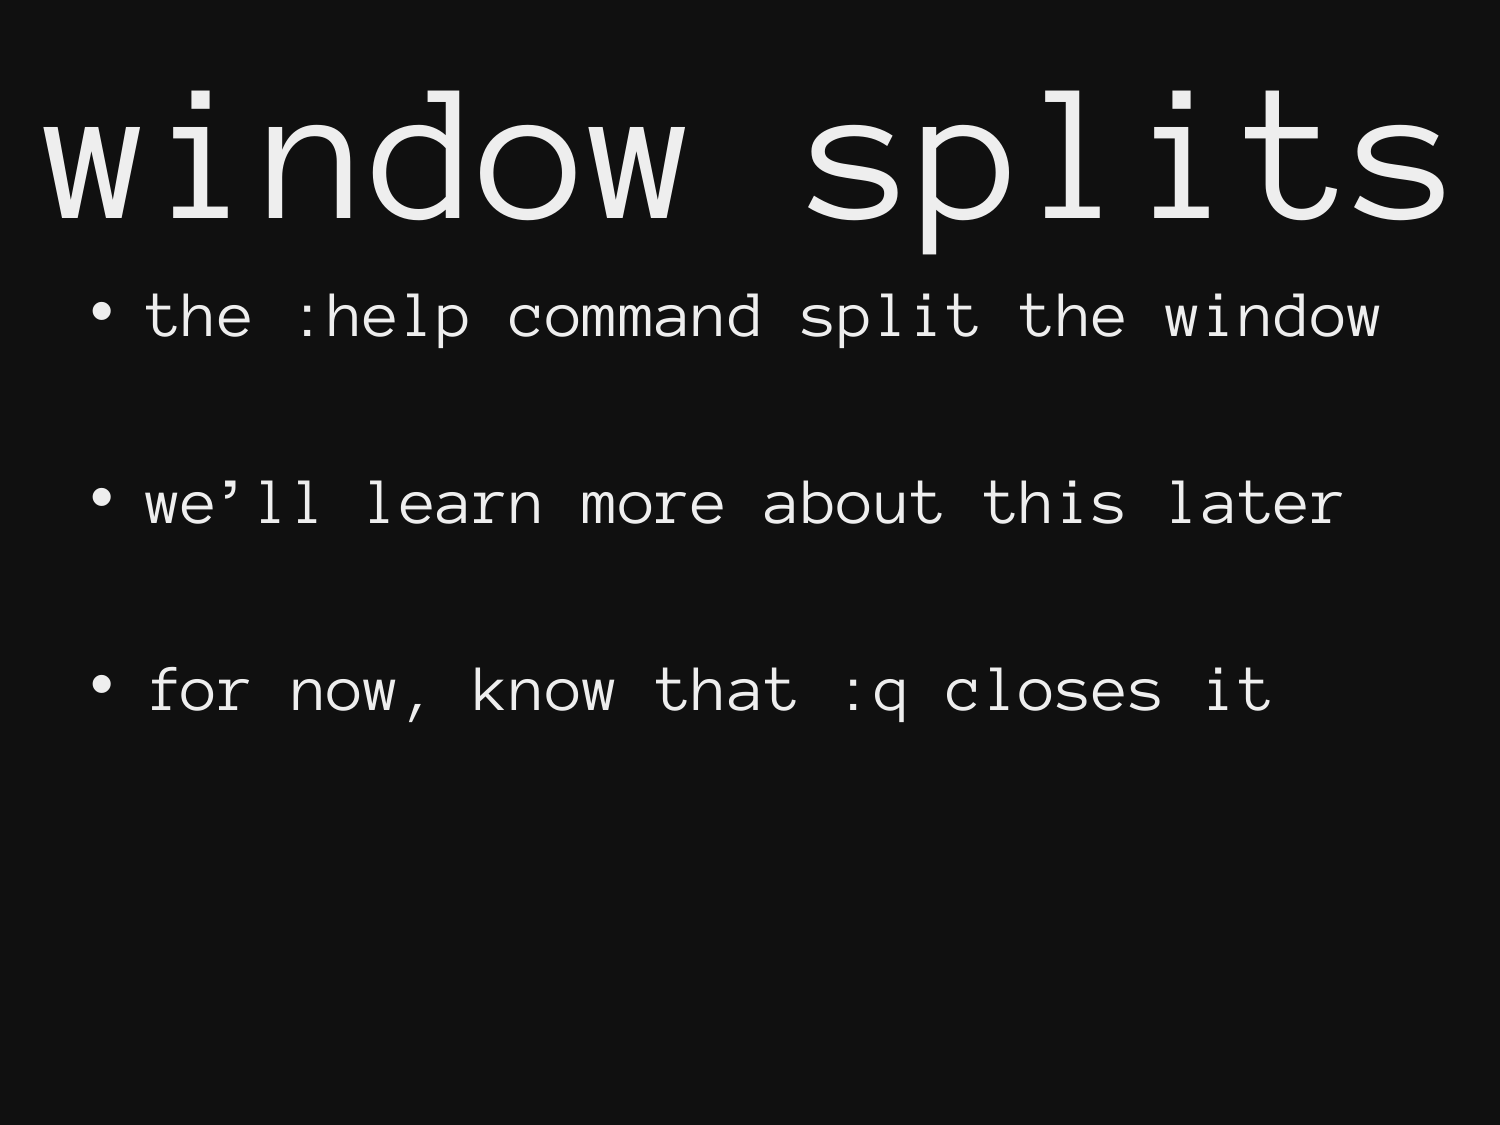

# window splits
the :help command split the window

we’ll learn more about this later

for now, know that :q closes it